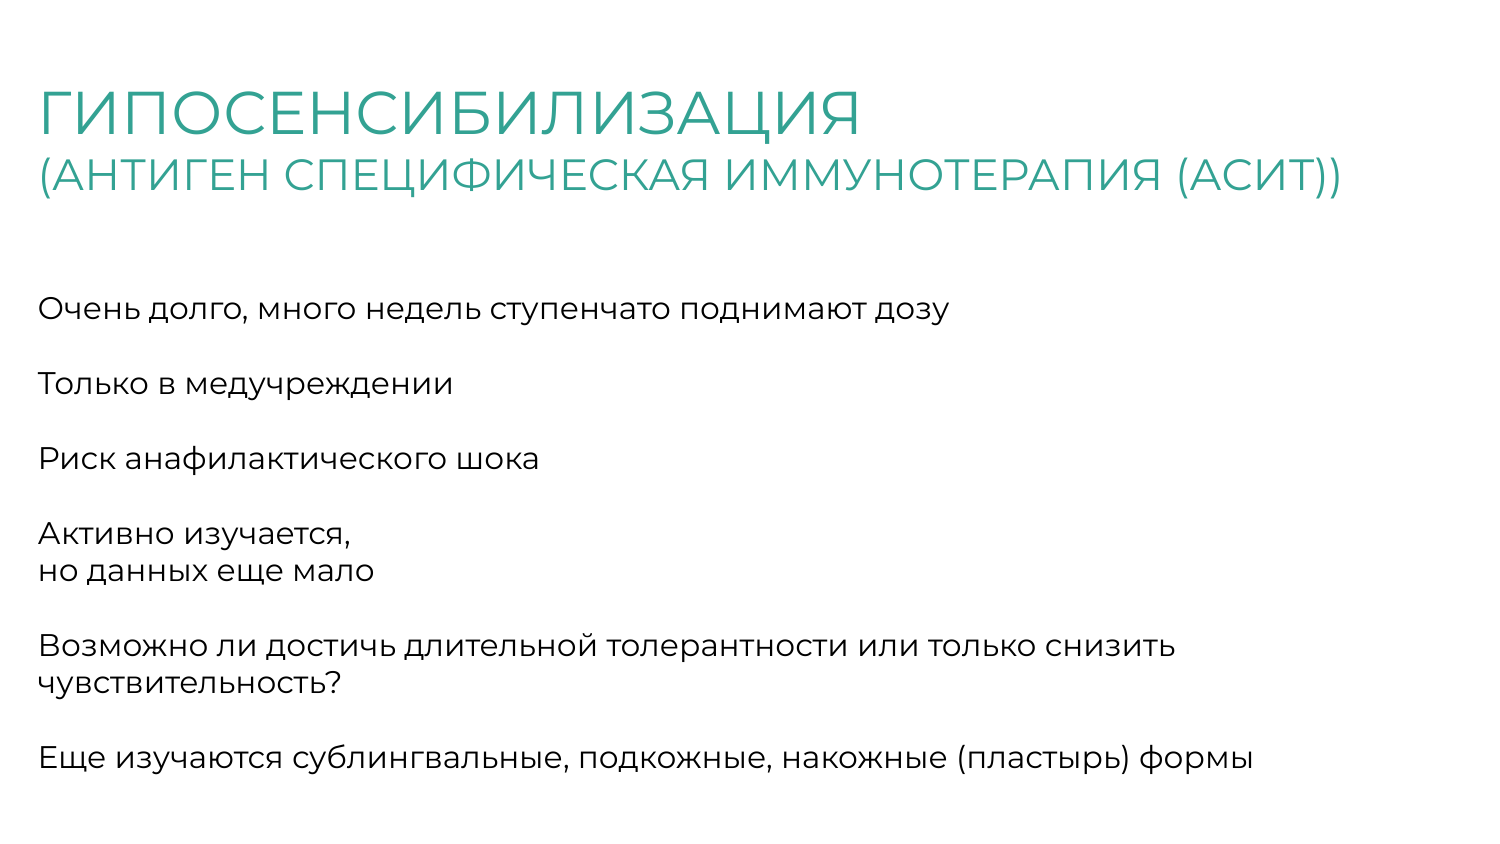

# ГИПОСЕНСИБИЛИЗАЦИЯ
(АНТИГЕН СПЕЦИФИЧЕСКАЯ ИММУНОТЕРАПИЯ (АСИТ))
Очень долго, много недель ступенчато поднимают дозу

Только в медучреждении

Риск анафилактического шока

Активно изучается,
но данных еще мало

Возможно ли достичь длительной толерантности или только снизить чувствительность?

Еще изучаются сублингвальные, подкожные, накожные (пластырь) формы